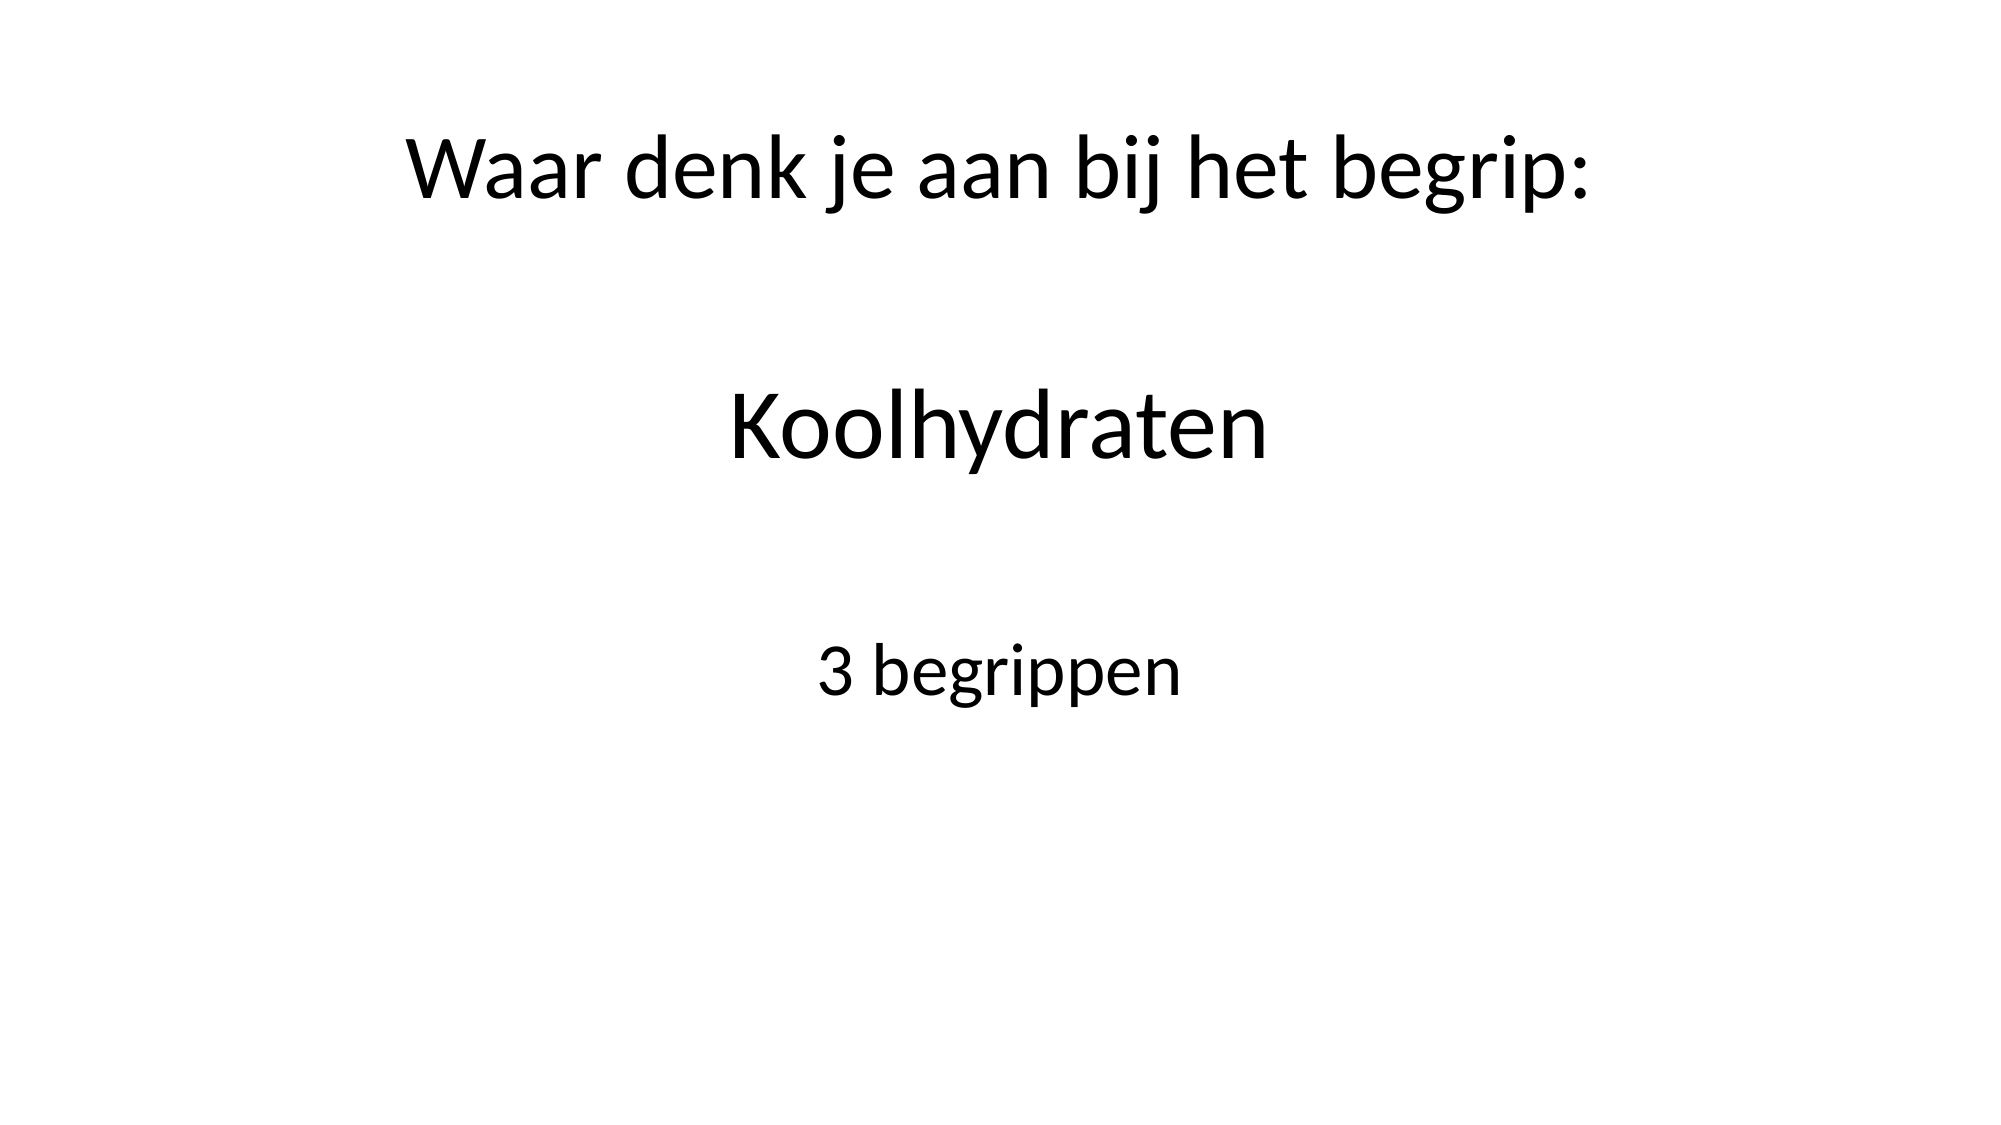

Waar denk je aan bij het begrip:

Koolhydraten

3 begrippen